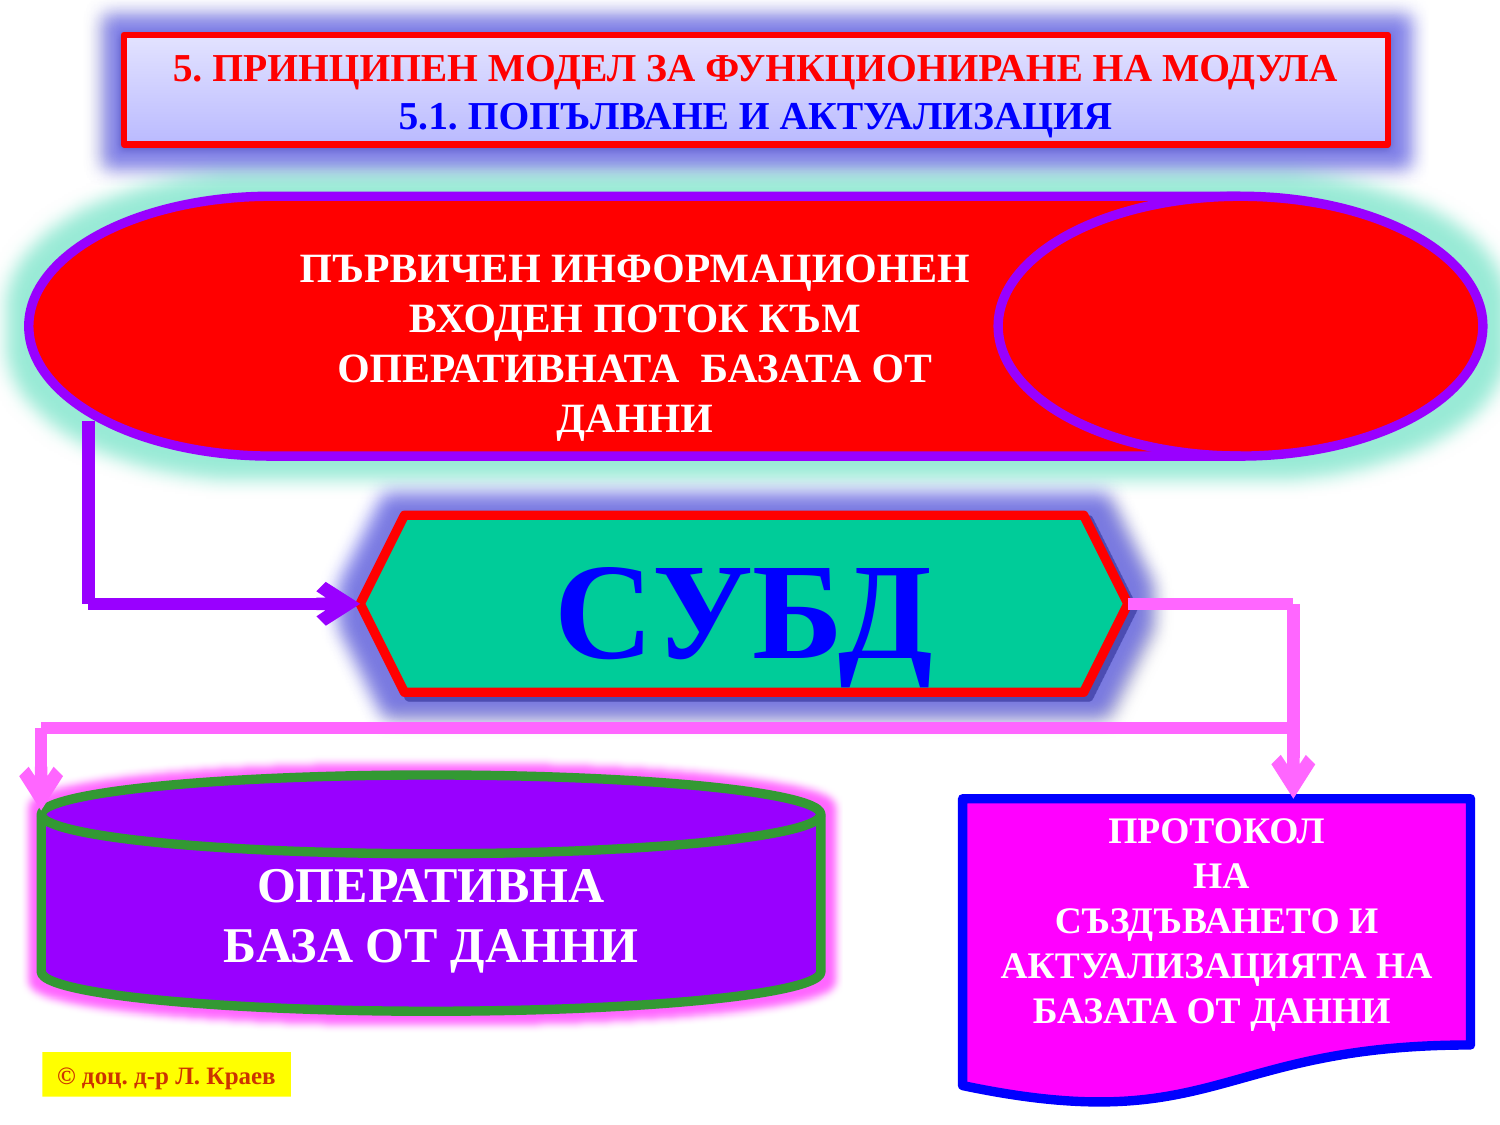

5. ПРИНЦИПЕН МОДЕЛ ЗА ФУНКЦИОНИРАНЕ НА МОДУЛА
5.1. ПОПЪЛВАНЕ И АКТУАЛИЗАЦИЯ

ПЪРВИЧЕН ИНФОРМАЦИОНЕН ВХОДЕН ПОТОК КЪМ ОПЕРАТИВНАТА  БАЗАТА ОТ ДАННИ
СУБД
ОПЕРАТИВНА
БАЗА ОТ ДАННИ
ПРОТОКОЛ
 НА
СЪЗДЪВАНЕТО И АКТУАЛИЗАЦИЯТА НА БАЗАТА ОТ ДАННИ
© доц. д-р Л. Краев